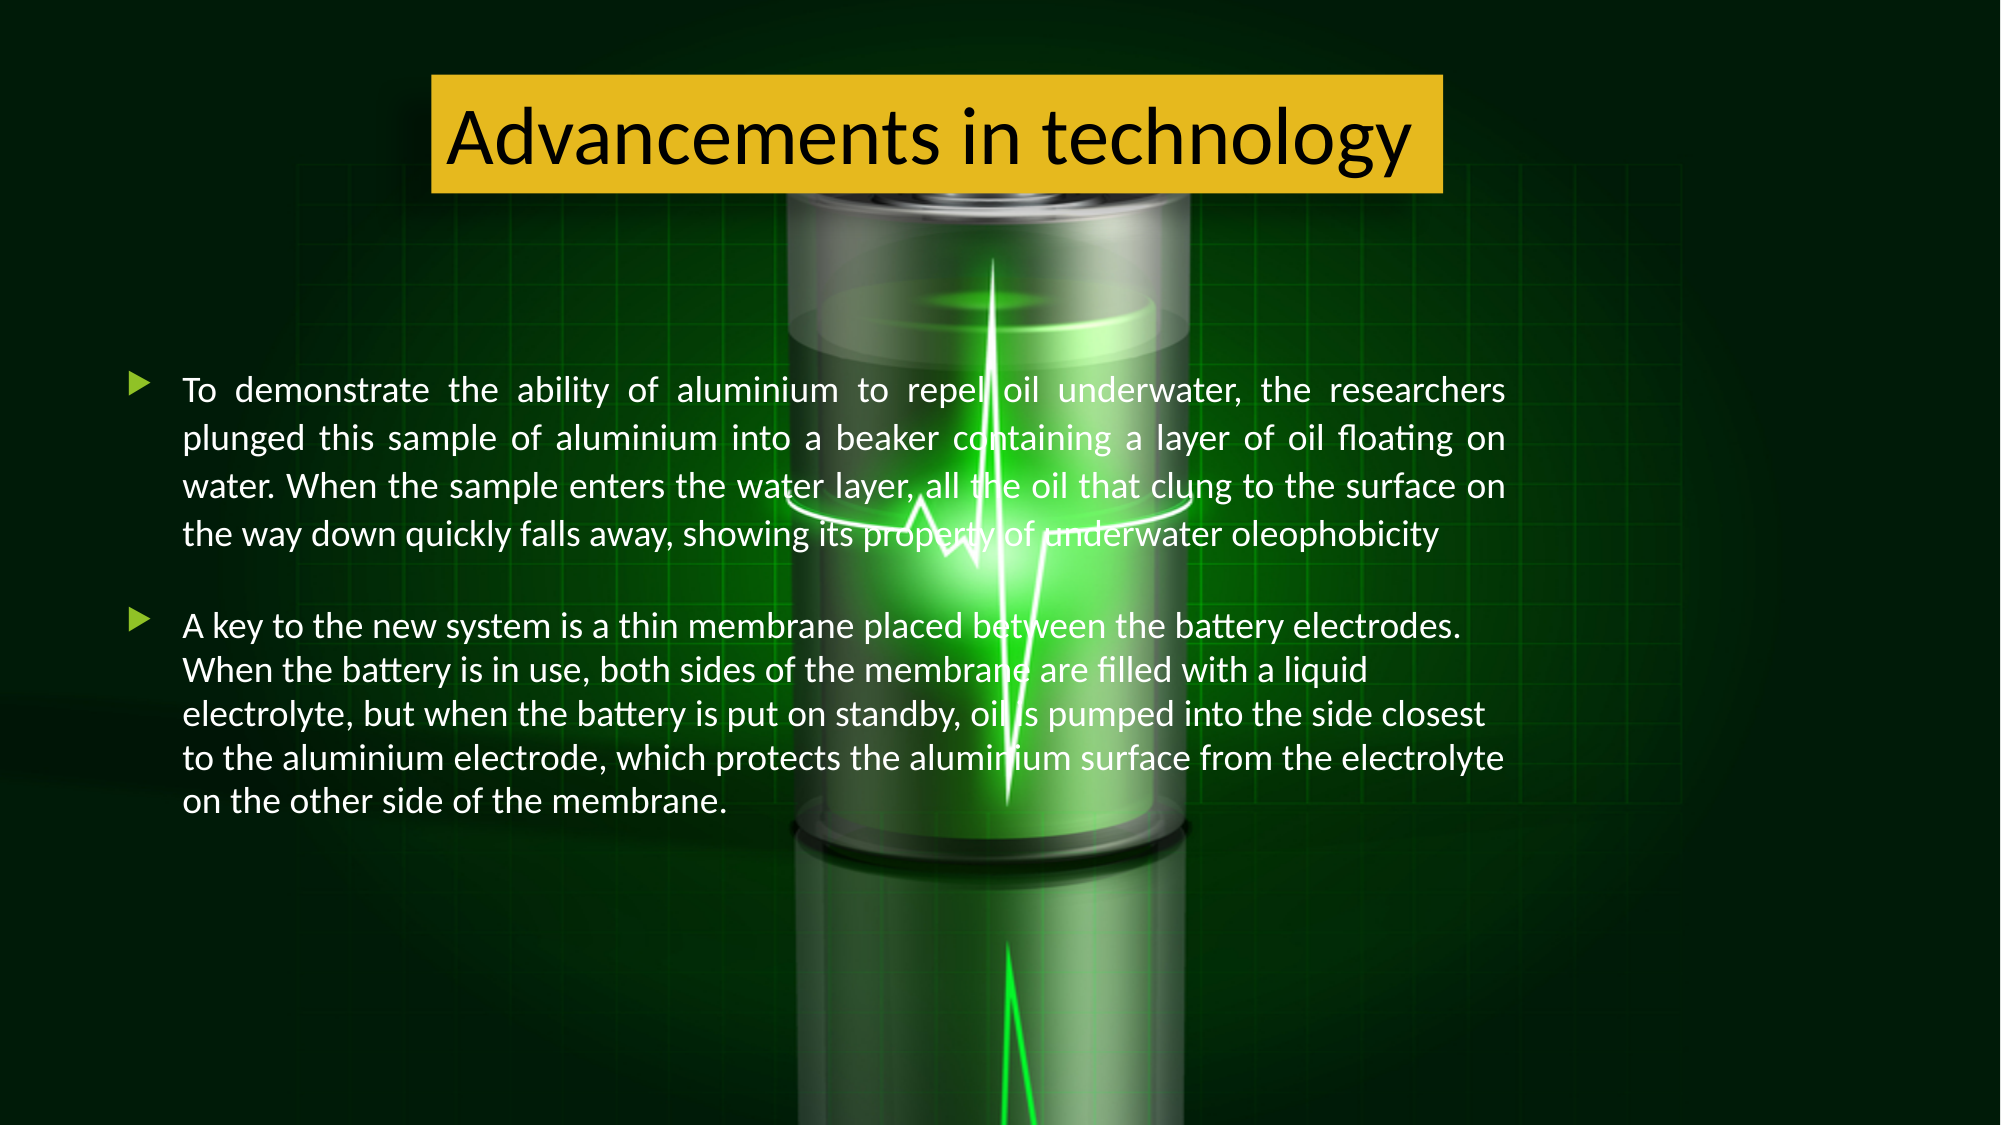

# Advancements in technology
To demonstrate the ability of aluminium to repel oil underwater, the researchers plunged this sample of aluminium into a beaker containing a layer of oil floating on water. When the sample enters the water layer, all the oil that clung to the surface on the way down quickly falls away, showing its property of underwater oleophobicity
A key to the new system is a thin membrane placed between the battery electrodes. When the battery is in use, both sides of the membrane are filled with a liquid electrolyte, but when the battery is put on standby, oil is pumped into the side closest to the aluminium electrode, which protects the aluminium surface from the electrolyte on the other side of the membrane.